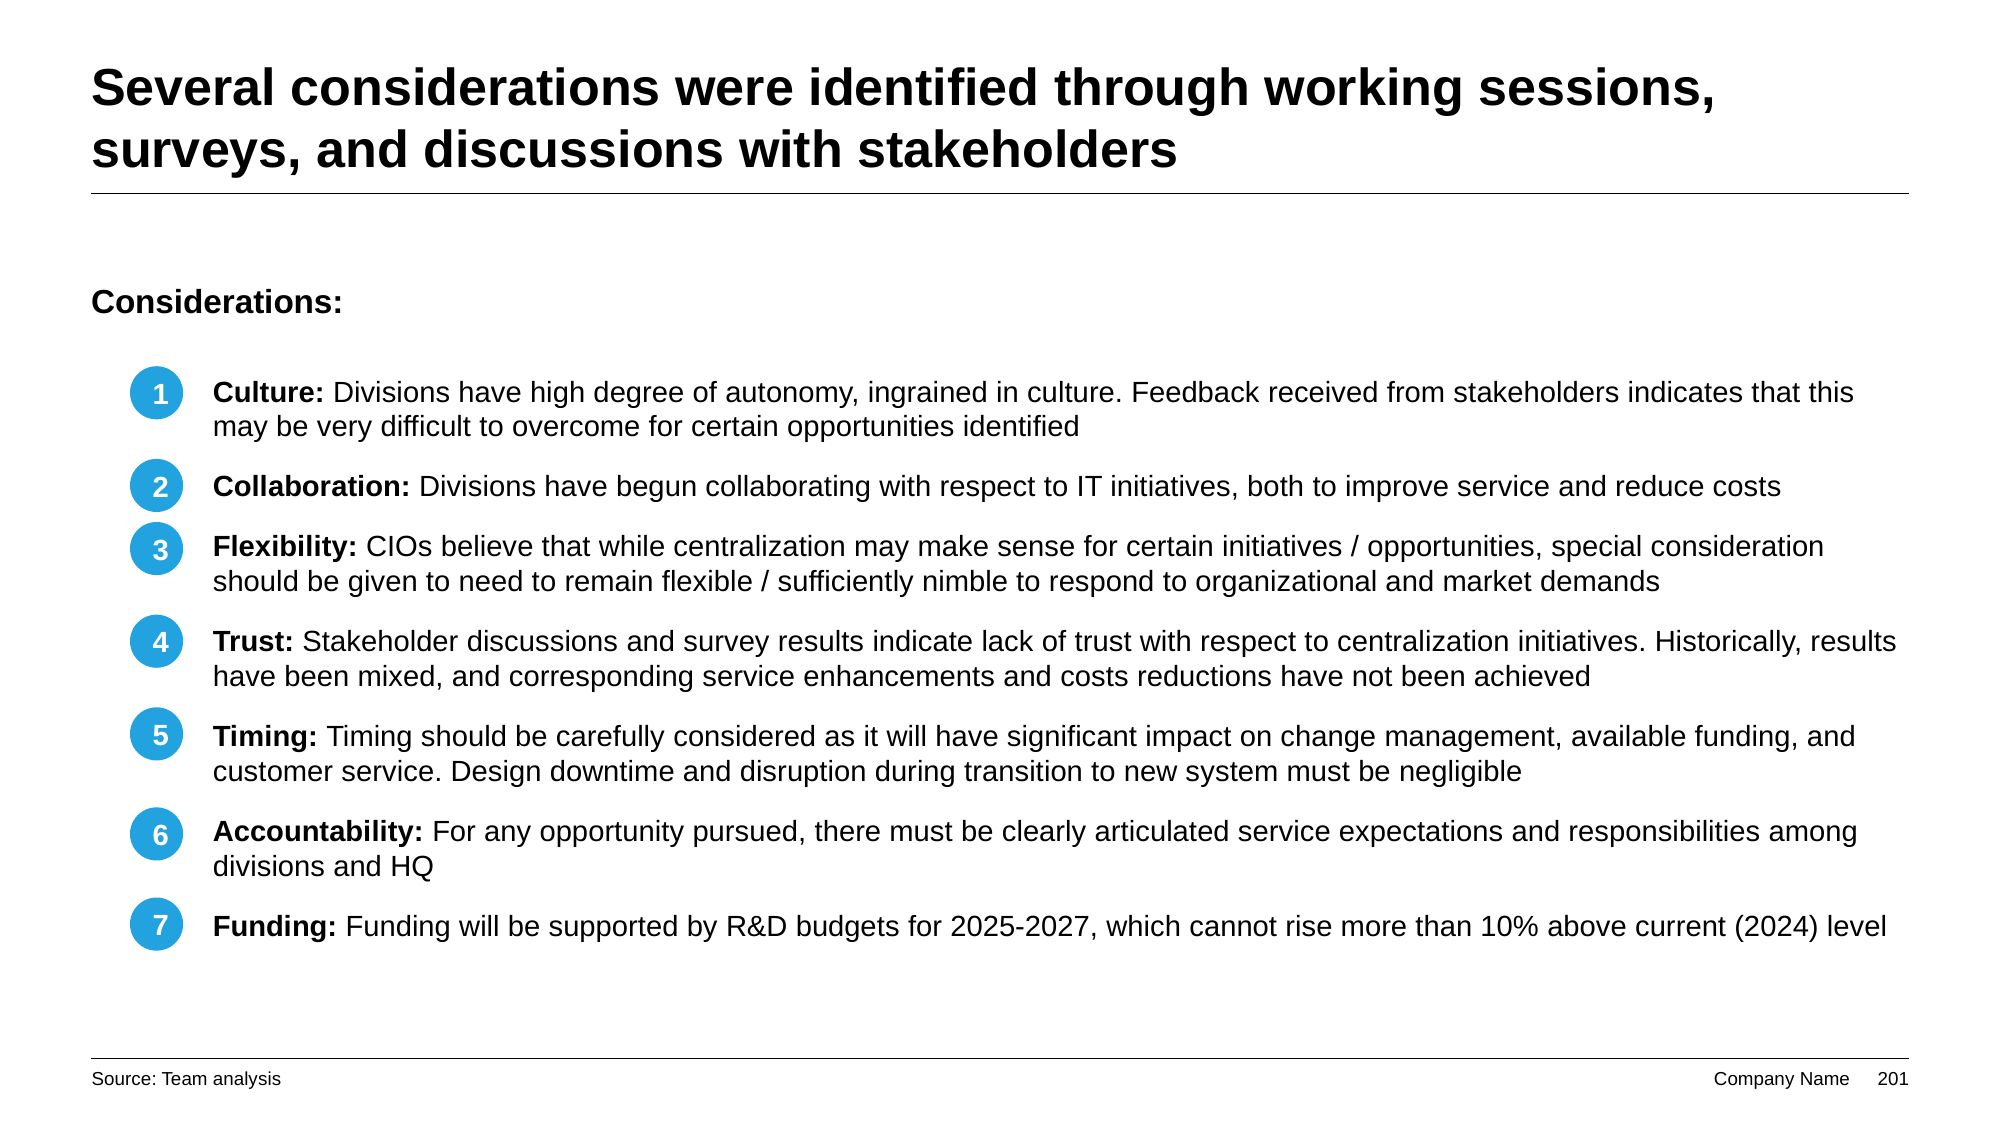

# Several considerations were identified through working sessions, surveys, and discussions with stakeholders
Considerations:
Culture: Divisions have high degree of autonomy, ingrained in culture. Feedback received from stakeholders indicates that this may be very difficult to overcome for certain opportunities identified
Collaboration: Divisions have begun collaborating with respect to IT initiatives, both to improve service and reduce costs
Flexibility: CIOs believe that while centralization may make sense for certain initiatives / opportunities, special consideration should be given to need to remain flexible / sufficiently nimble to respond to organizational and market demands
Trust: Stakeholder discussions and survey results indicate lack of trust with respect to centralization initiatives. Historically, results have been mixed, and corresponding service enhancements and costs reductions have not been achieved
Timing: Timing should be carefully considered as it will have significant impact on change management, available funding, and customer service. Design downtime and disruption during transition to new system must be negligible
Accountability: For any opportunity pursued, there must be clearly articulated service expectations and responsibilities among divisions and HQ
Funding: Funding will be supported by R&D budgets for 2025-2027, which cannot rise more than 10% above current (2024) level
1
2
3
4
5
6
7
Source: Team analysis